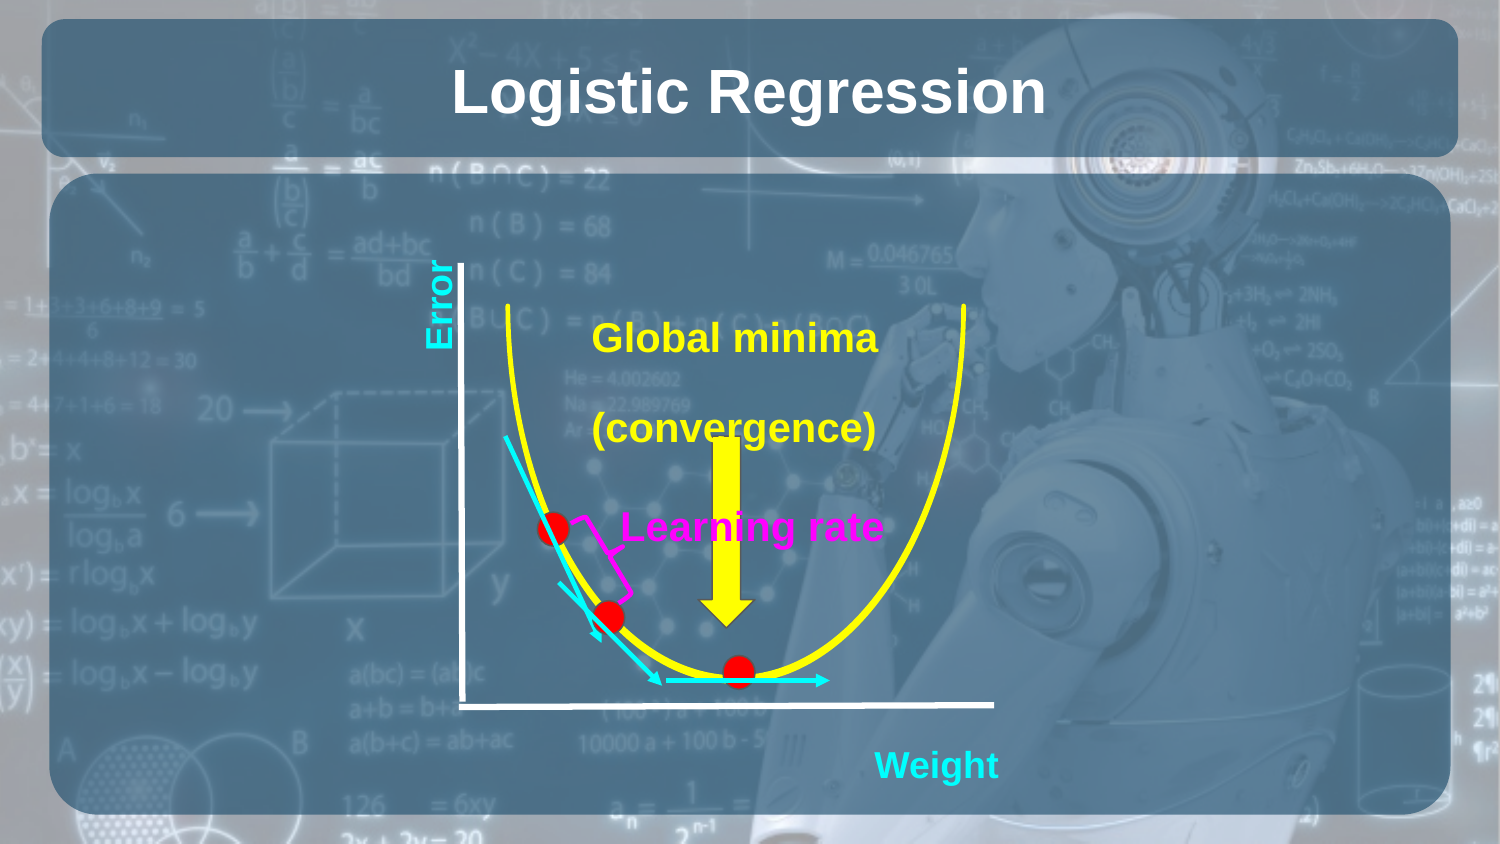

# Logistic Regression

Error
Global minima
(convergence)

Learning rate

Weight